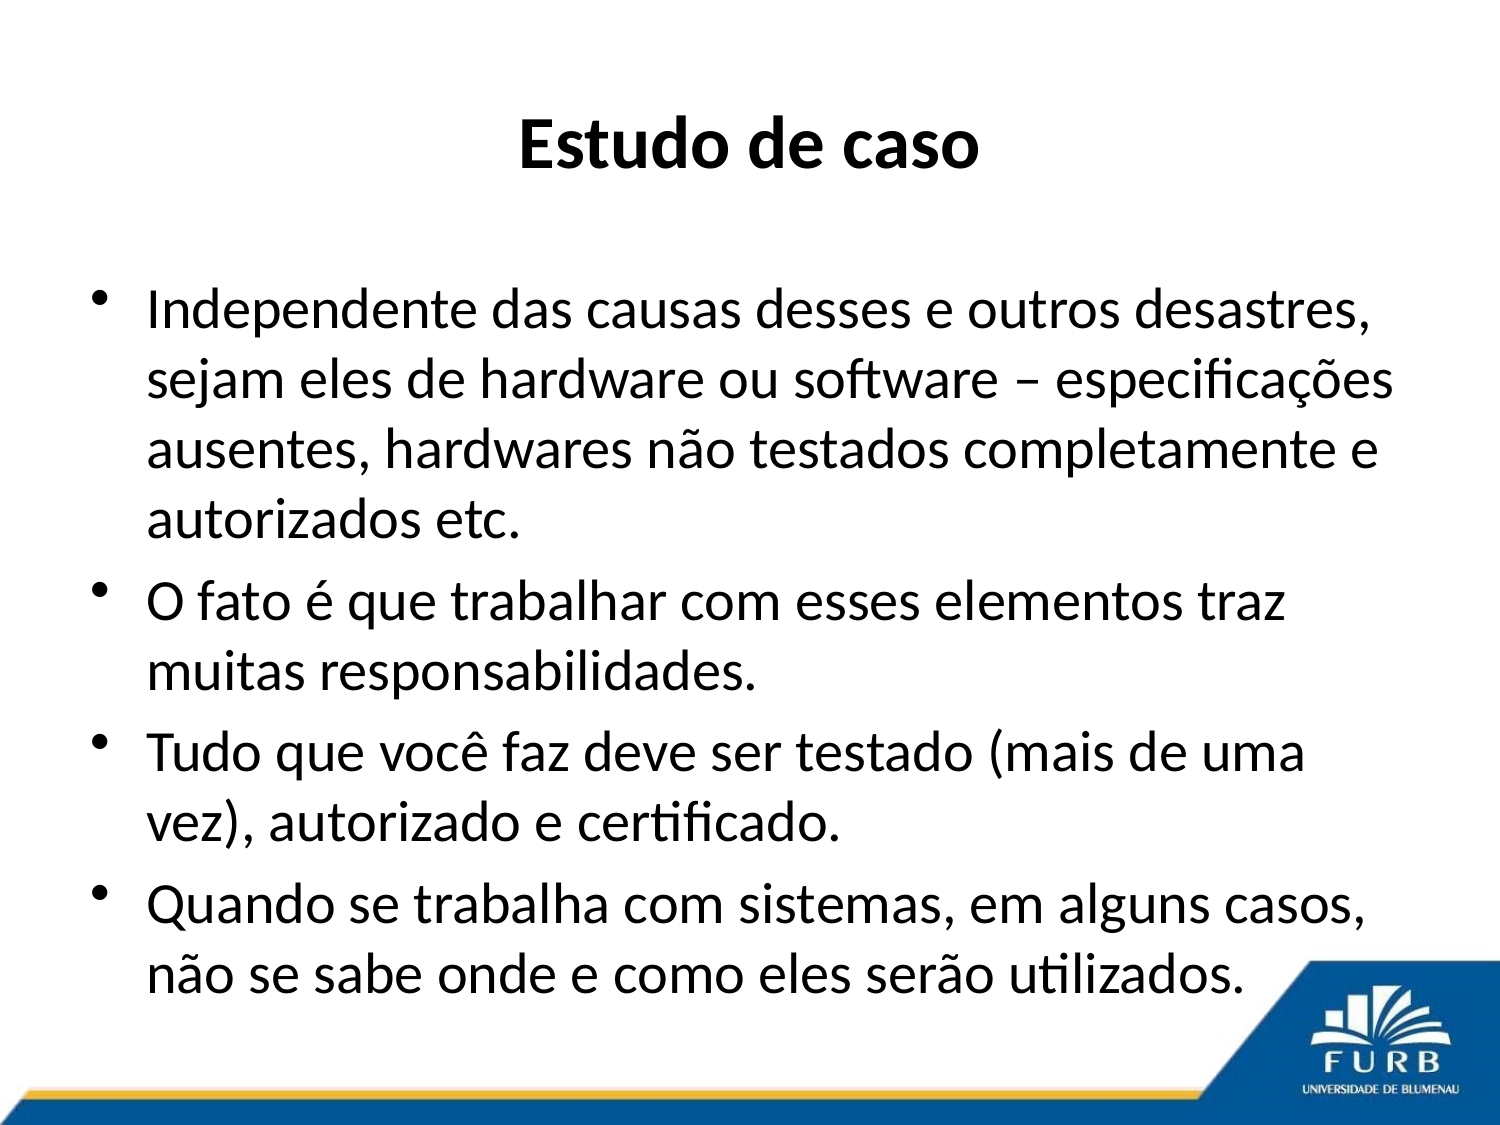

# Estudo de caso
Independente das causas desses e outros desastres, sejam eles de hardware ou software – especificações ausentes, hardwares não testados completamente e autorizados etc.
O fato é que trabalhar com esses elementos traz muitas responsabilidades.
Tudo que você faz deve ser testado (mais de uma vez), autorizado e certificado.
Quando se trabalha com sistemas, em alguns casos, não se sabe onde e como eles serão utilizados.